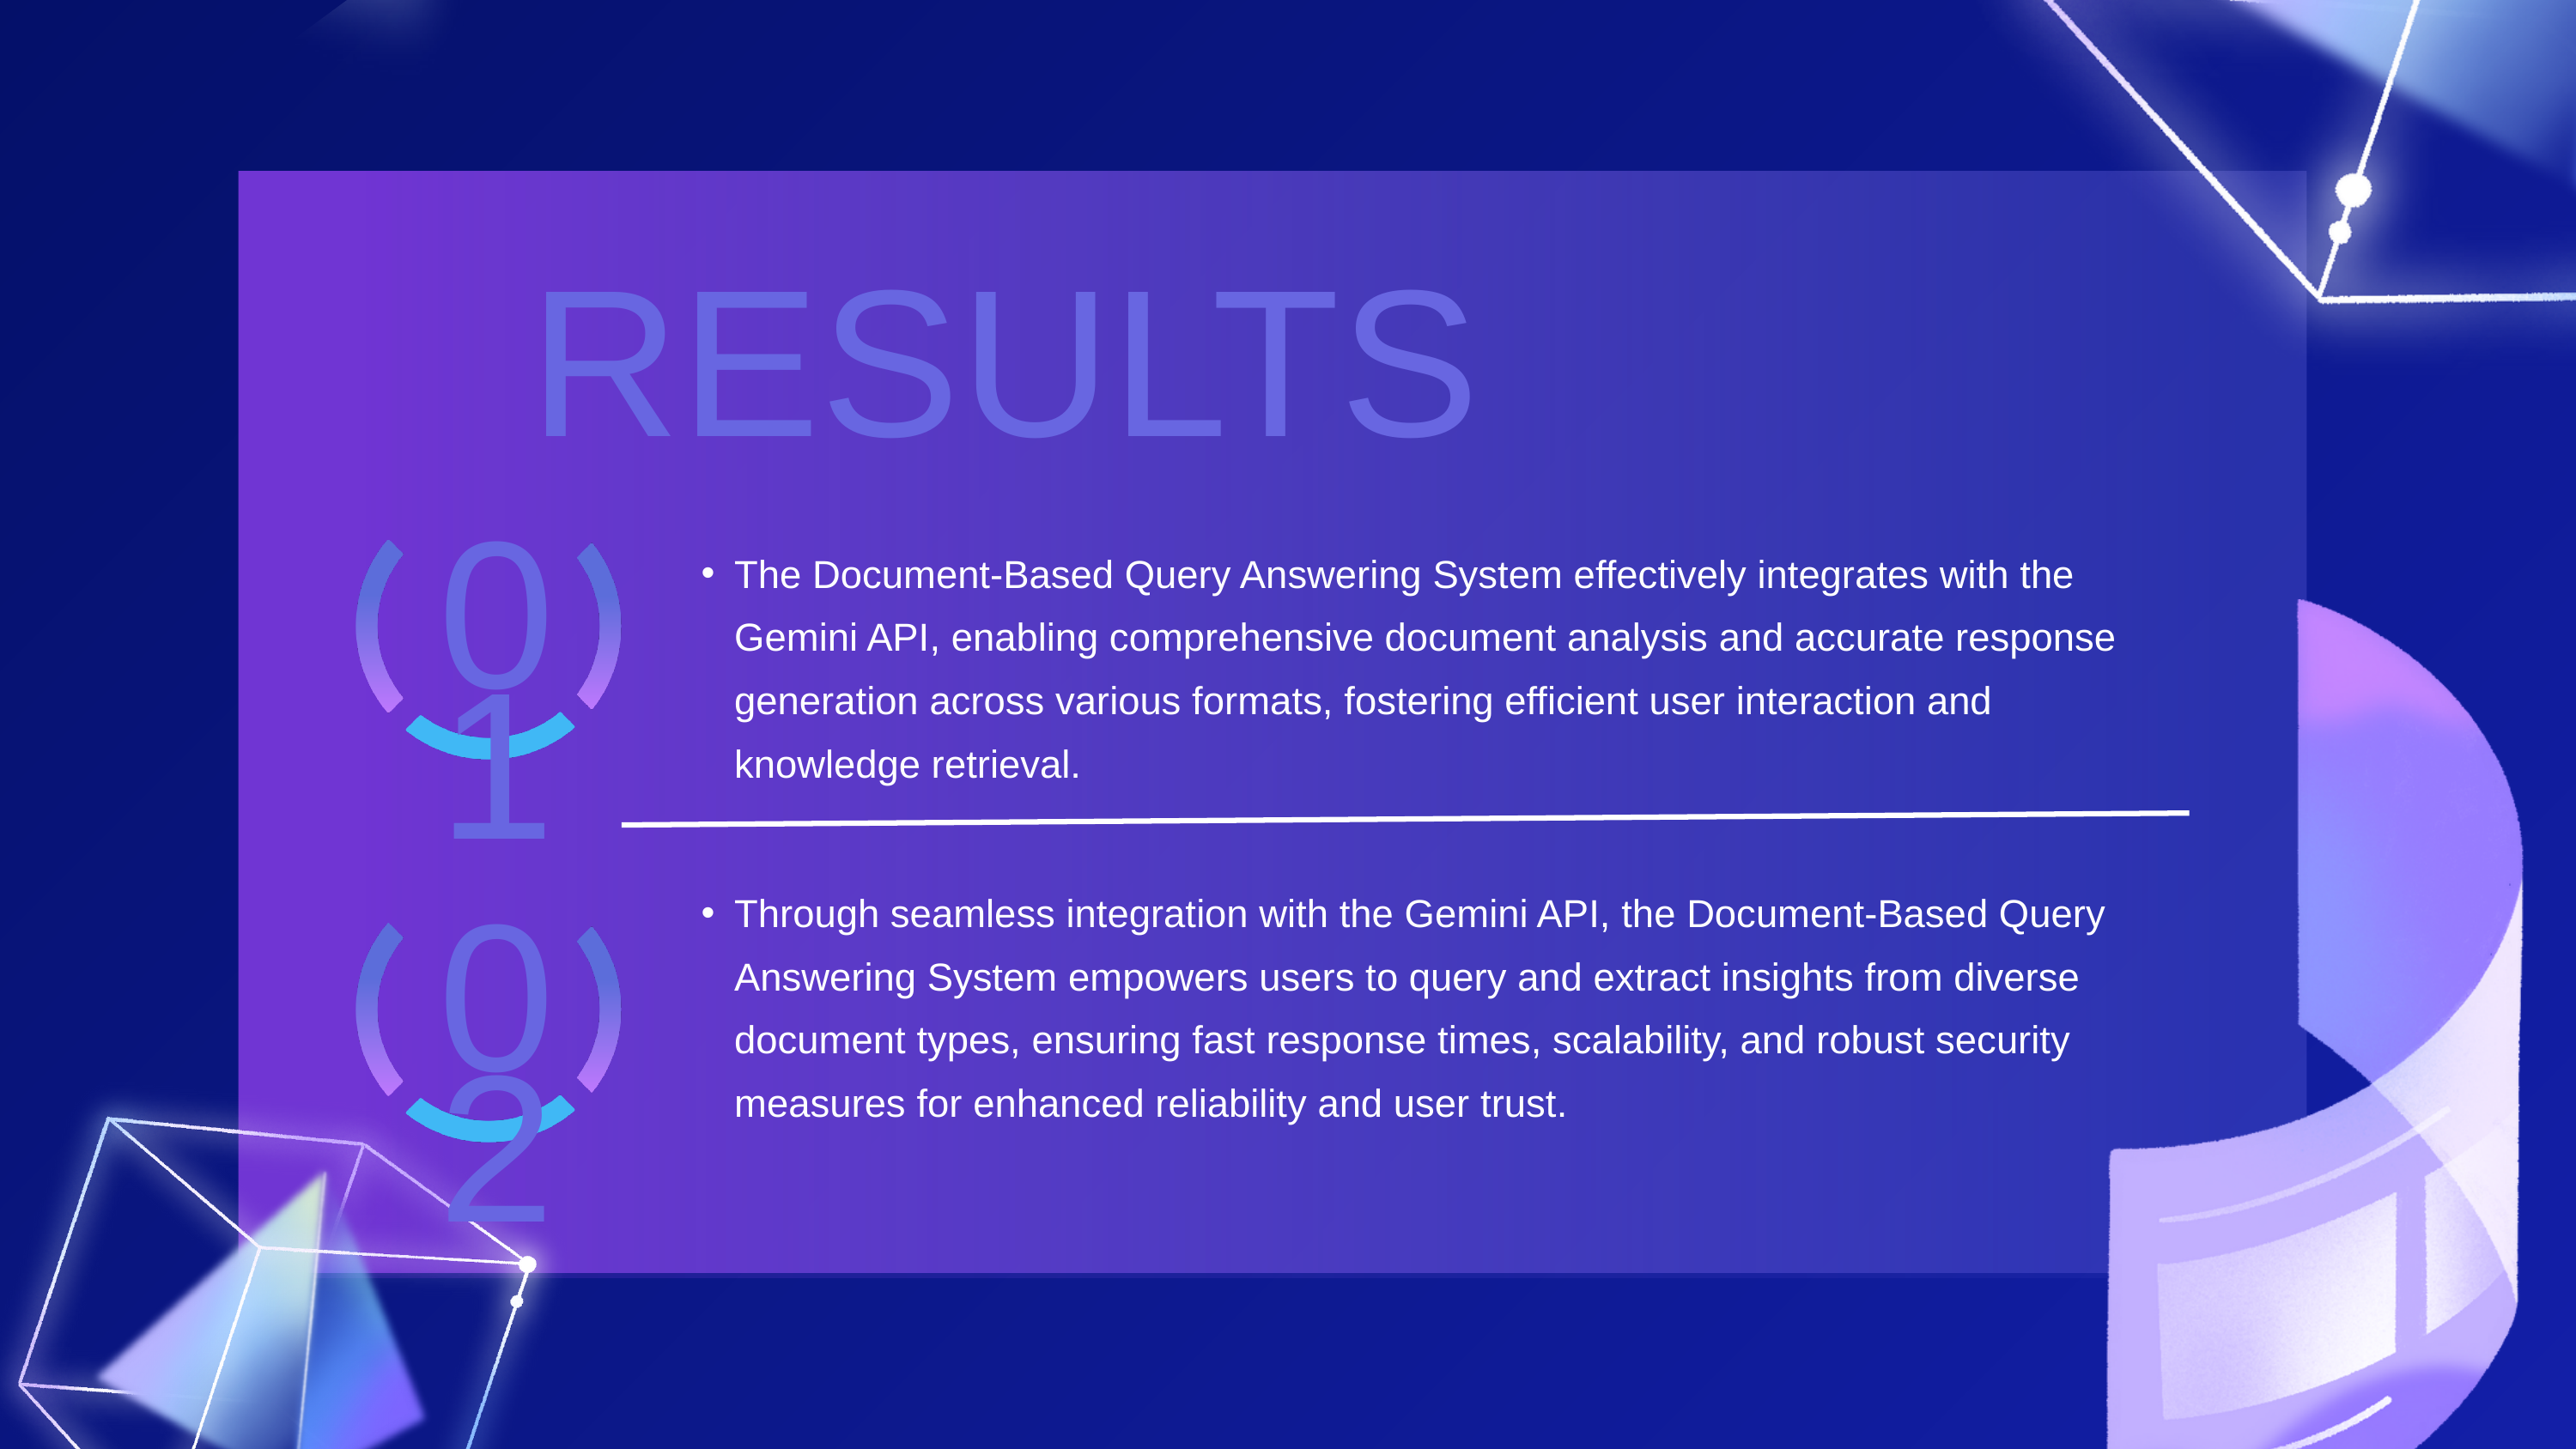

RESULTS
The Document-Based Query Answering System effectively integrates with the Gemini API, enabling comprehensive document analysis and accurate response generation across various formats, fostering efficient user interaction and knowledge retrieval.

01

Through seamless integration with the Gemini API, the Document-Based Query Answering System empowers users to query and extract insights from diverse document types, ensuring fast response times, scalability, and robust security measures for enhanced reliability and user trust.

02